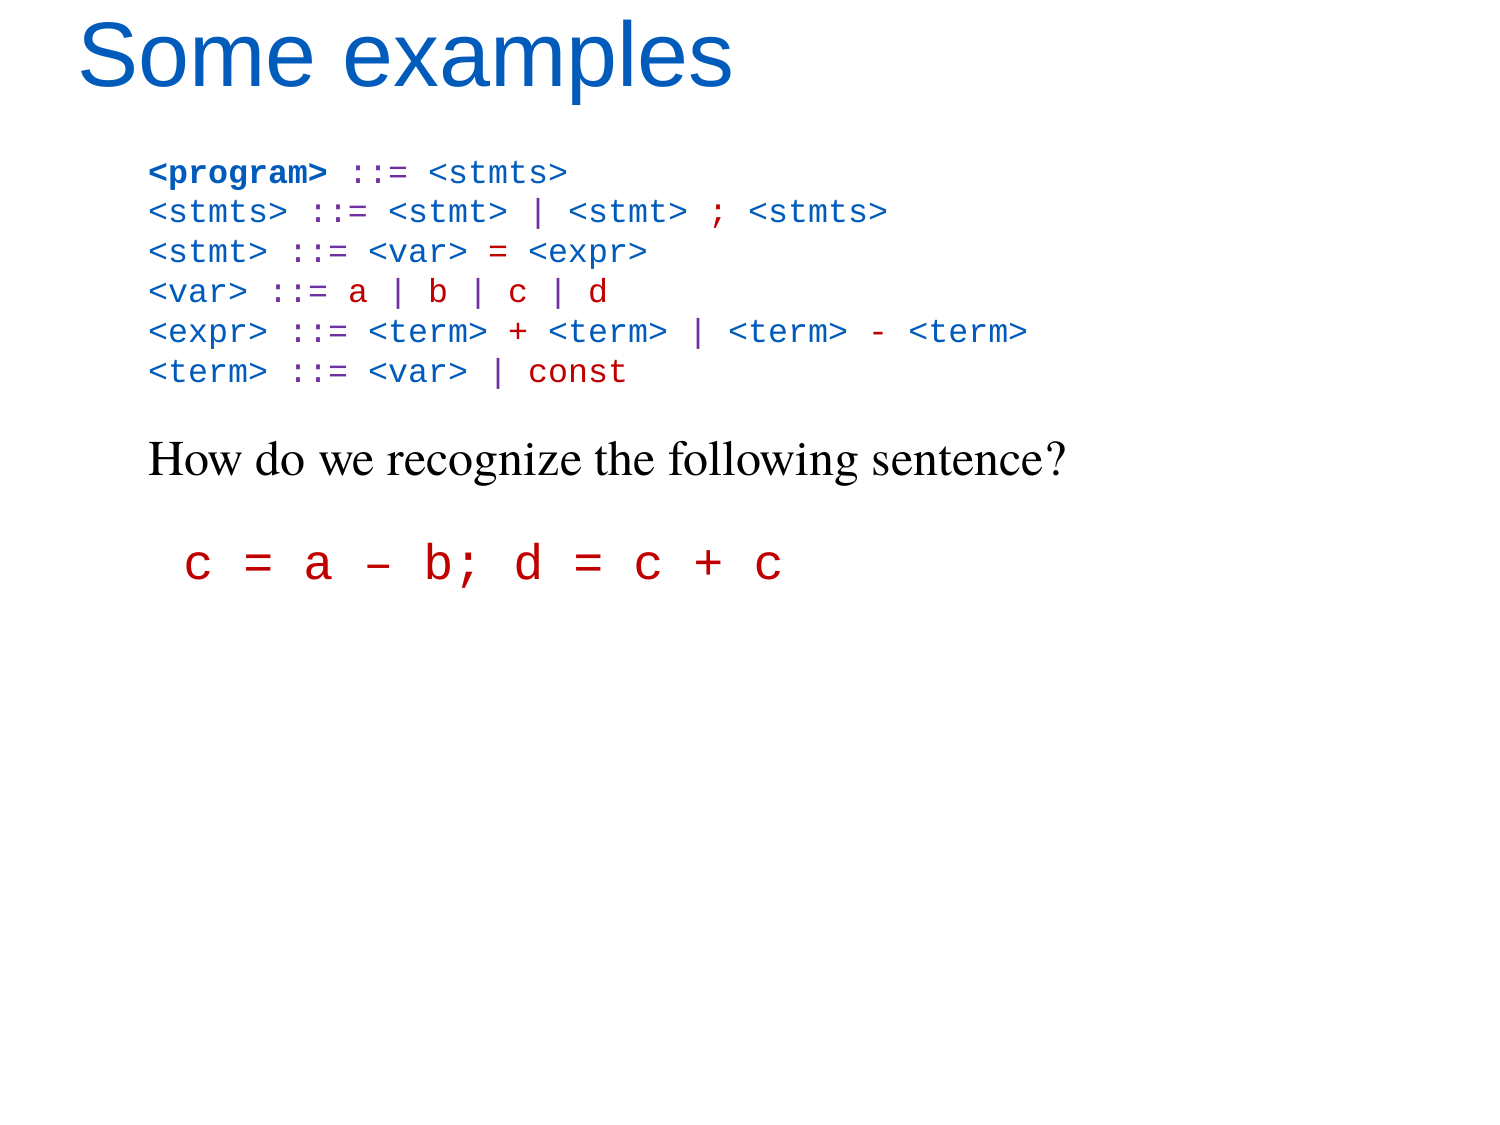

# Some examples
<program> ::= <stmts>
<stmts> ::= <stmt> | <stmt> ; <stmts>
<stmt> ::= <var> = <expr>
<var> ::= a | b | c | d
<expr> ::= <term> + <term> | <term> - <term>
<term> ::= <var> | const
How do we recognize the following sentence?
c = a – b; d = c + c